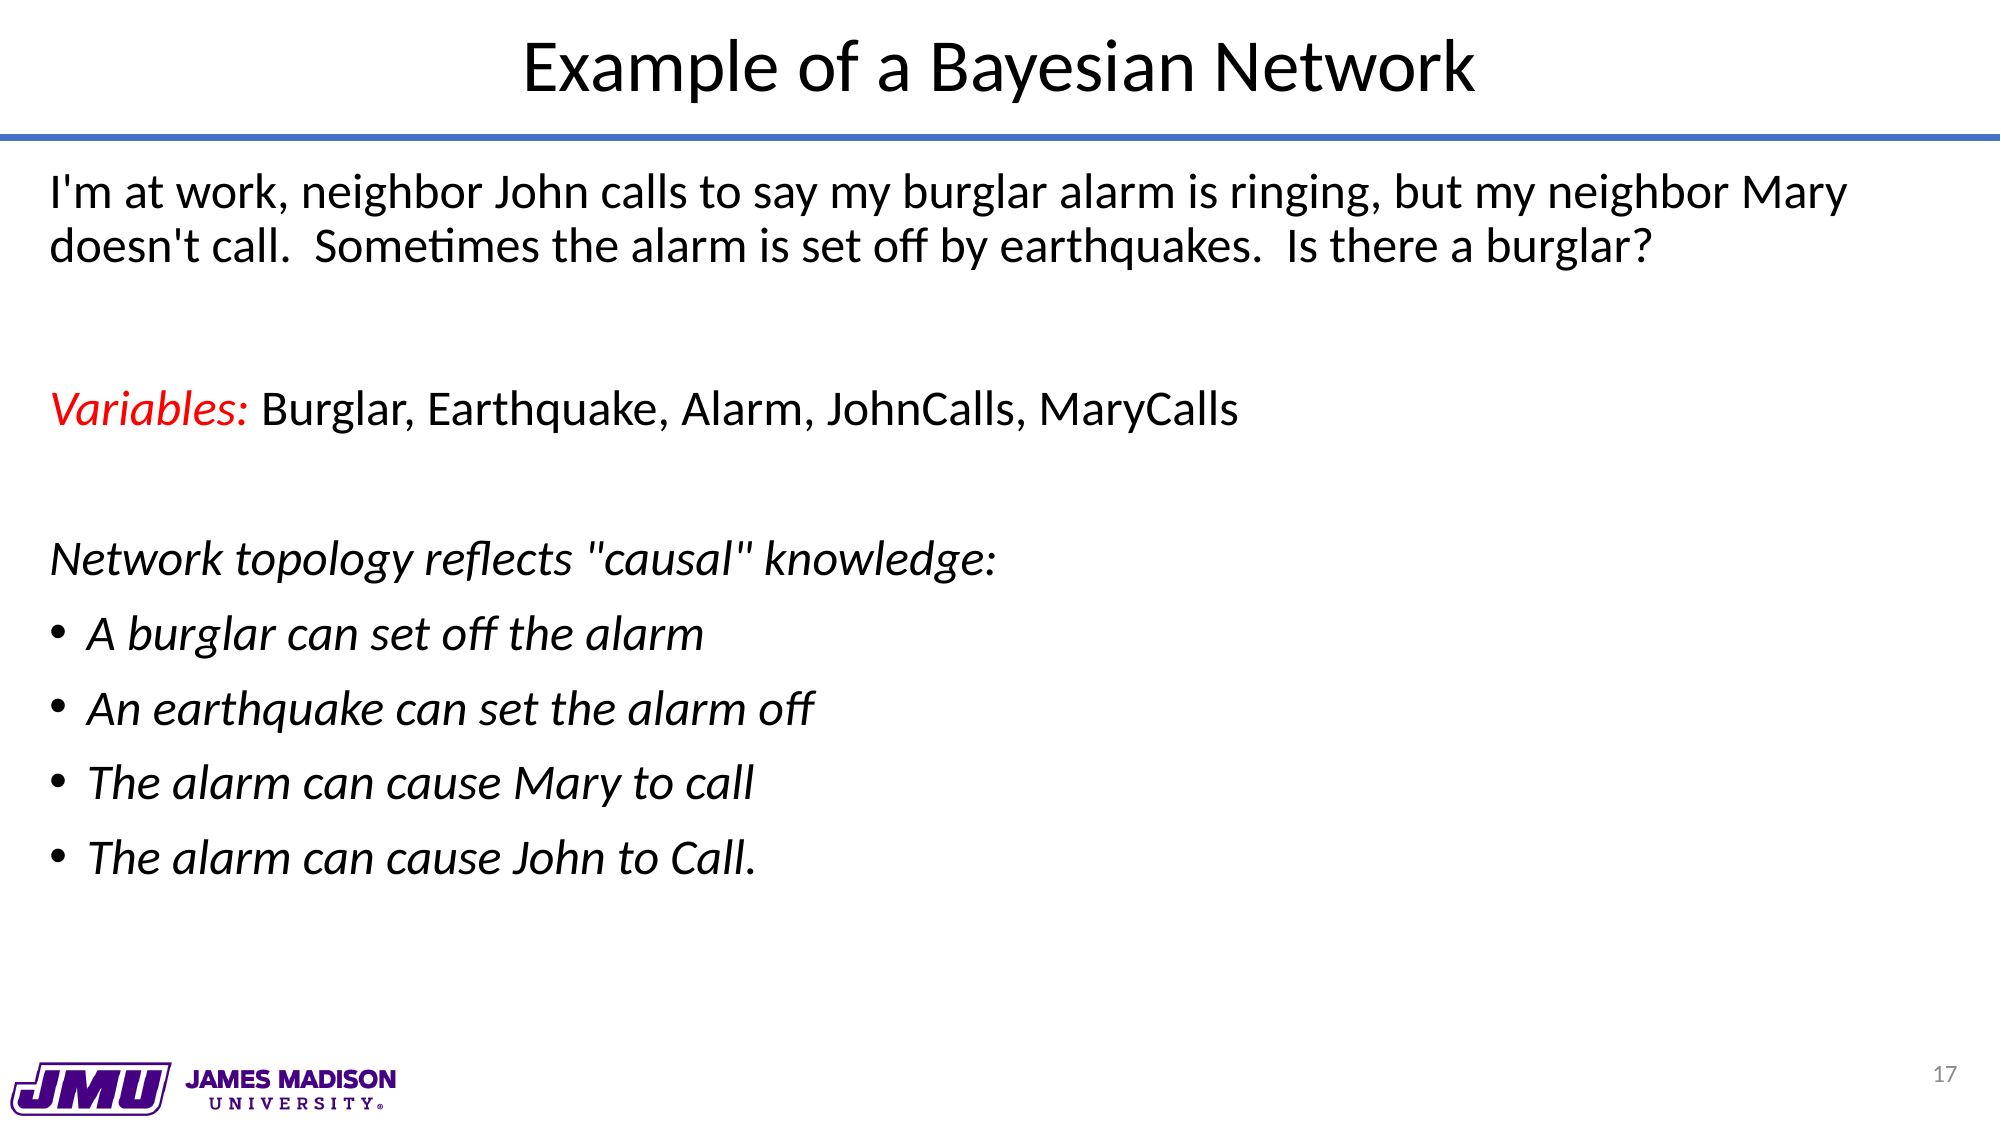

# Example of a Bayesian Network
I'm at work, neighbor John calls to say my burglar alarm is ringing, but my neighbor Mary doesn't call.  Sometimes the alarm is set off by earthquakes.  Is there a burglar?

Variables: Burglar, Earthquake, Alarm, JohnCalls, MaryCalls

Network topology reflects "causal" knowledge:
A burglar can set off the alarm
An earthquake can set the alarm off
The alarm can cause Mary to call
The alarm can cause John to Call.
17